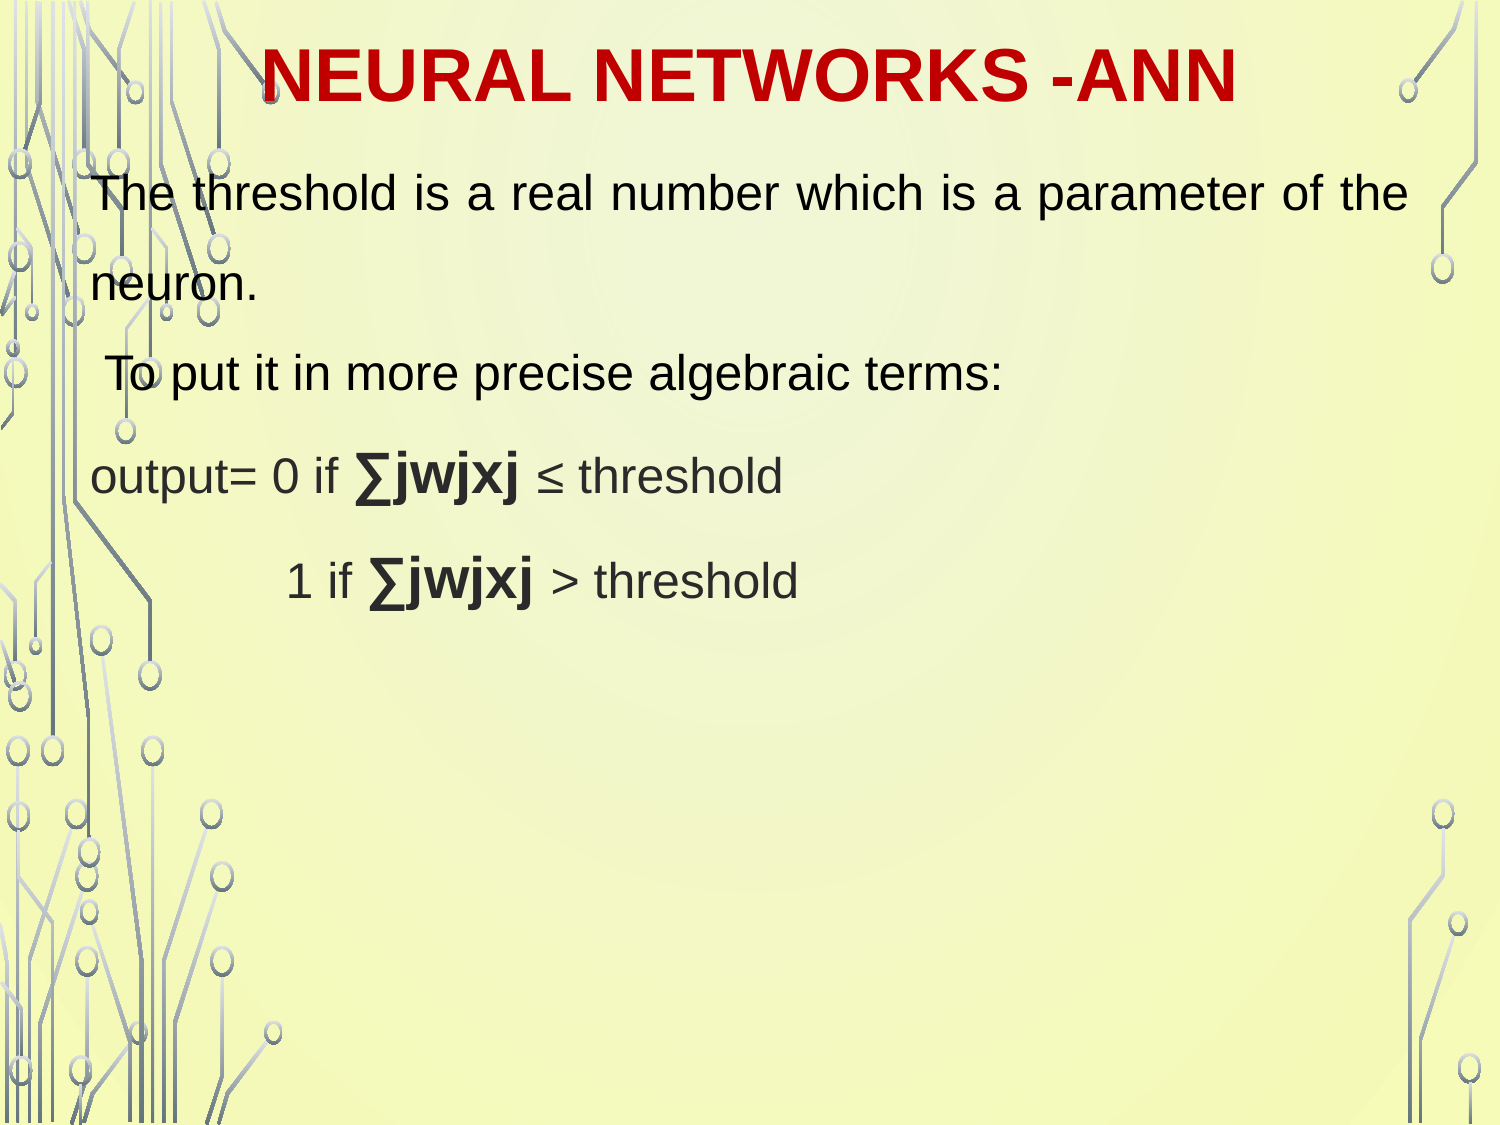

# Neural Networks -ANN
The threshold is a real number which is a parameter of the neuron.
 To put it in more precise algebraic terms:
output= 0 if ∑jwjxj ≤ threshold
              1 if ∑jwjxj > threshold